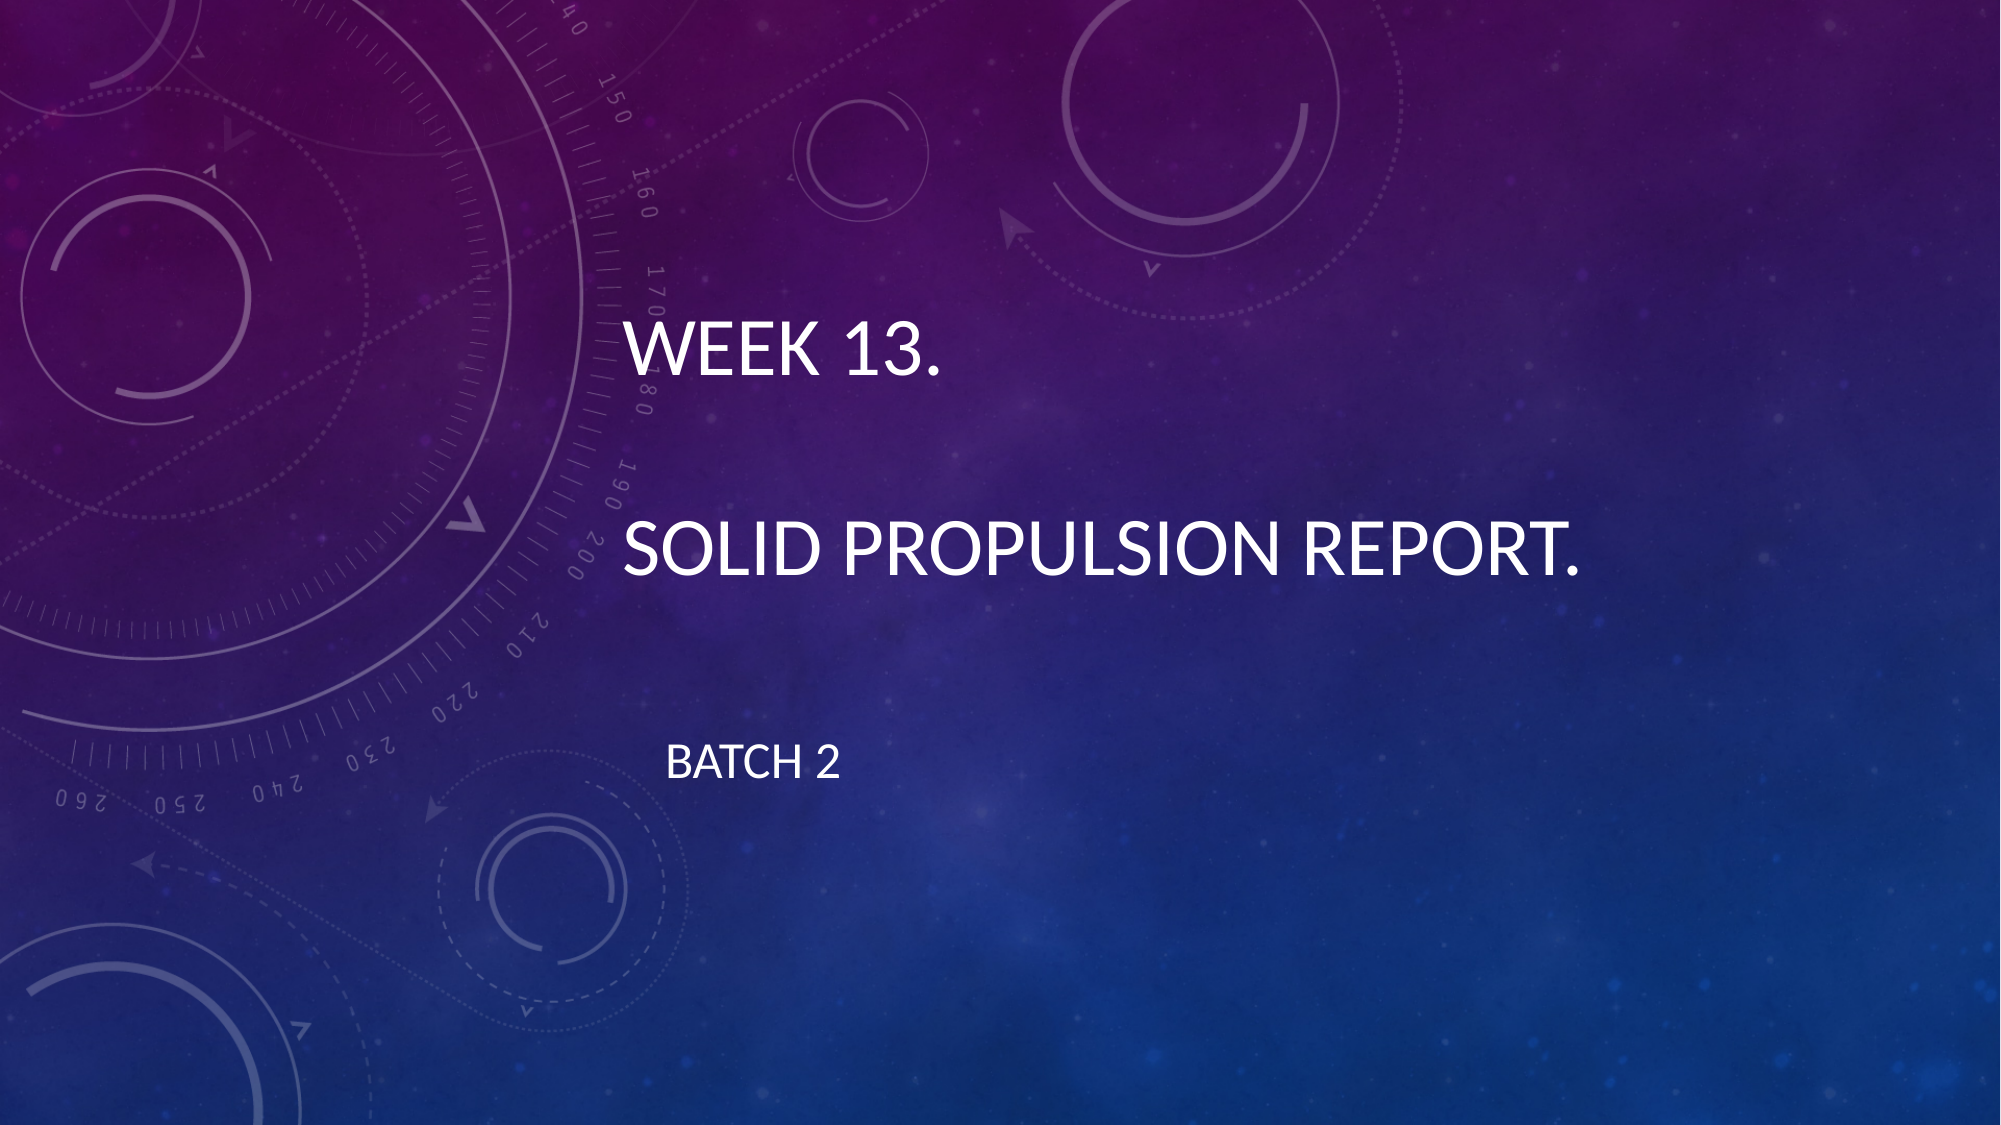

# WEEK 13. SOLID PROPULSION REPORT.
BATCH 2